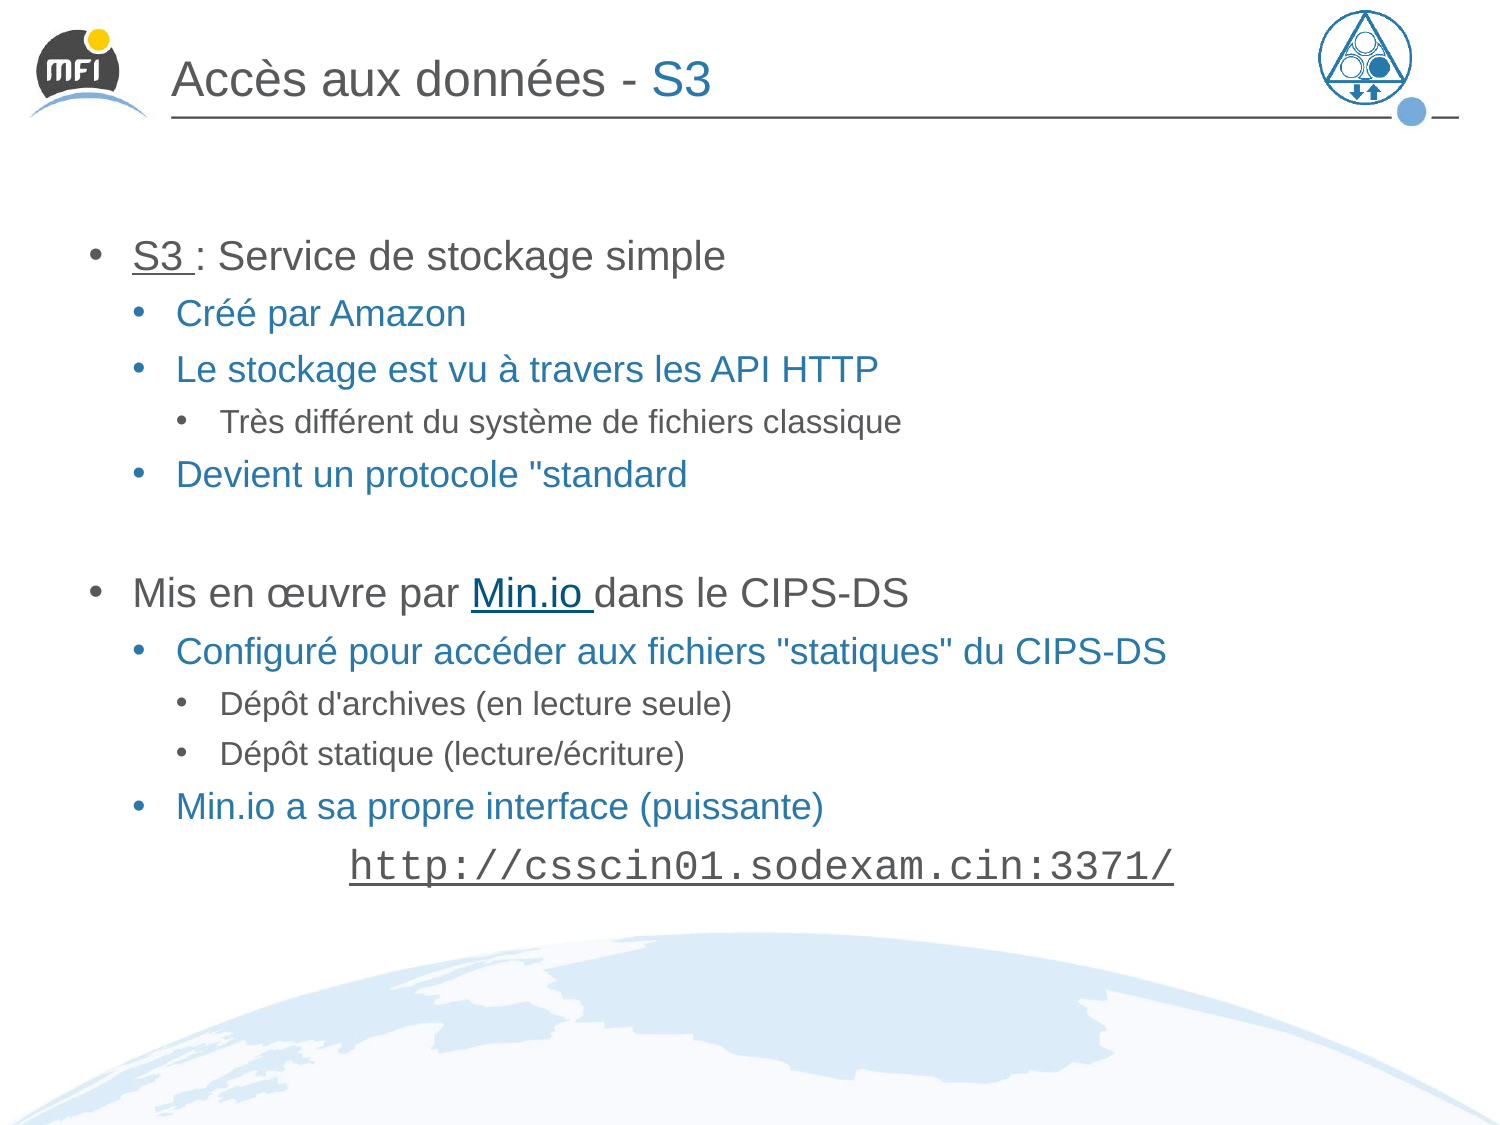

# Accès aux données - S3

S3 : Service de stockage simple
Créé par Amazon
Le stockage est vu à travers les API HTTP
Très différent du système de fichiers classique
Devient un protocole "standard

Mis en œuvre par Min.io dans le CIPS-DS
Configuré pour accéder aux fichiers "statiques" du CIPS-DS
Dépôt d'archives (en lecture seule)
Dépôt statique (lecture/écriture)
Min.io a sa propre interface (puissante)
http://csscin01.sodexam.cin:3371/